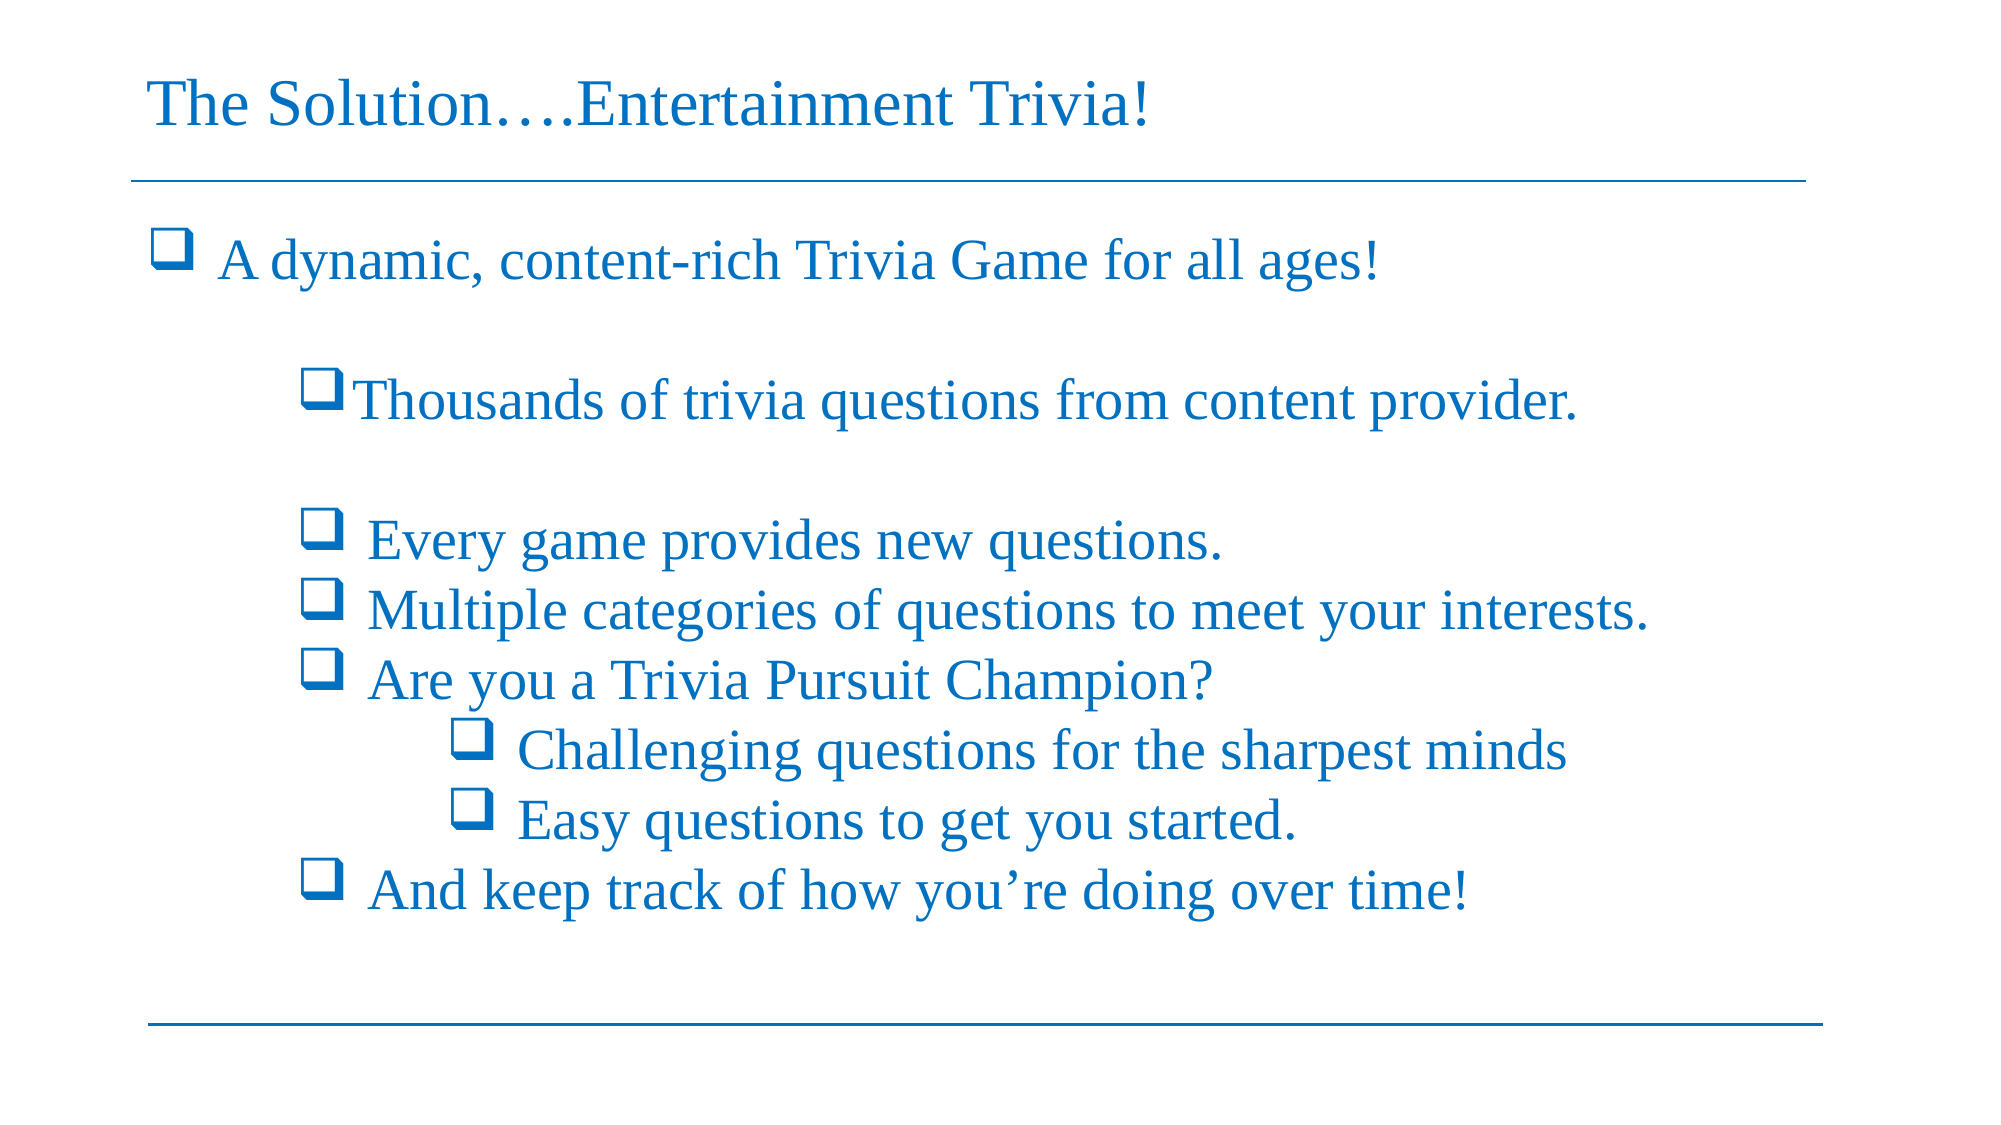

The Solution….Entertainment Trivia!
 A dynamic, content-rich Trivia Game for all ages!

Thousands of trivia questions from content provider.

 Every game provides new questions.
 Multiple categories of questions to meet your interests.
 Are you a Trivia Pursuit Champion?
 Challenging questions for the sharpest minds
 Easy questions to get you started.
 And keep track of how you’re doing over time!